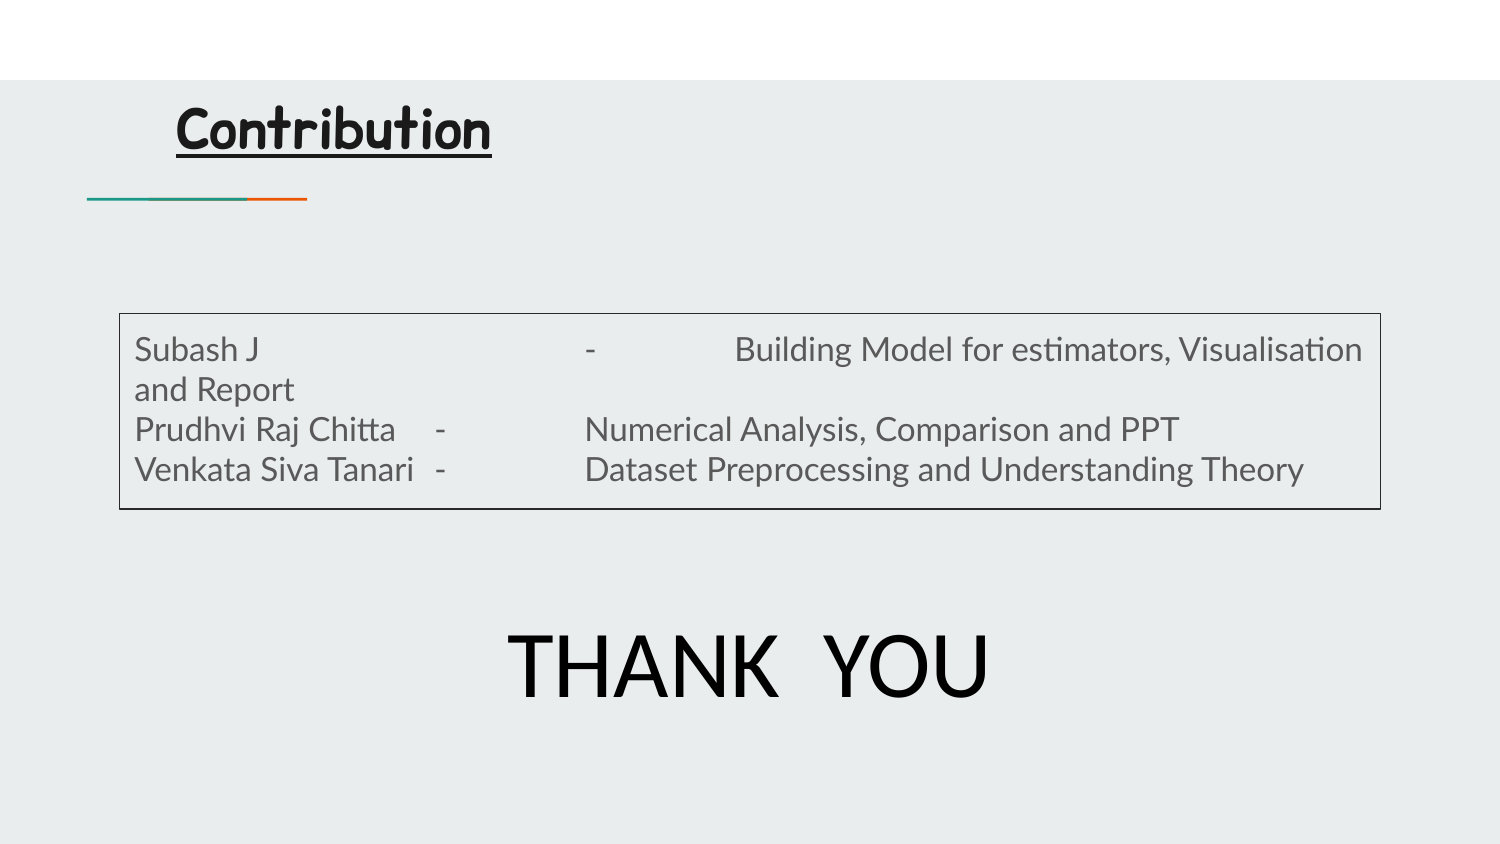

Contribution
Subash J			-	Building Model for estimators, Visualisation and Report
Prudhvi Raj Chitta	-	Numerical Analysis, Comparison and PPT
Venkata Siva Tanari	-	Dataset Preprocessing and Understanding Theory
THANK  YOU